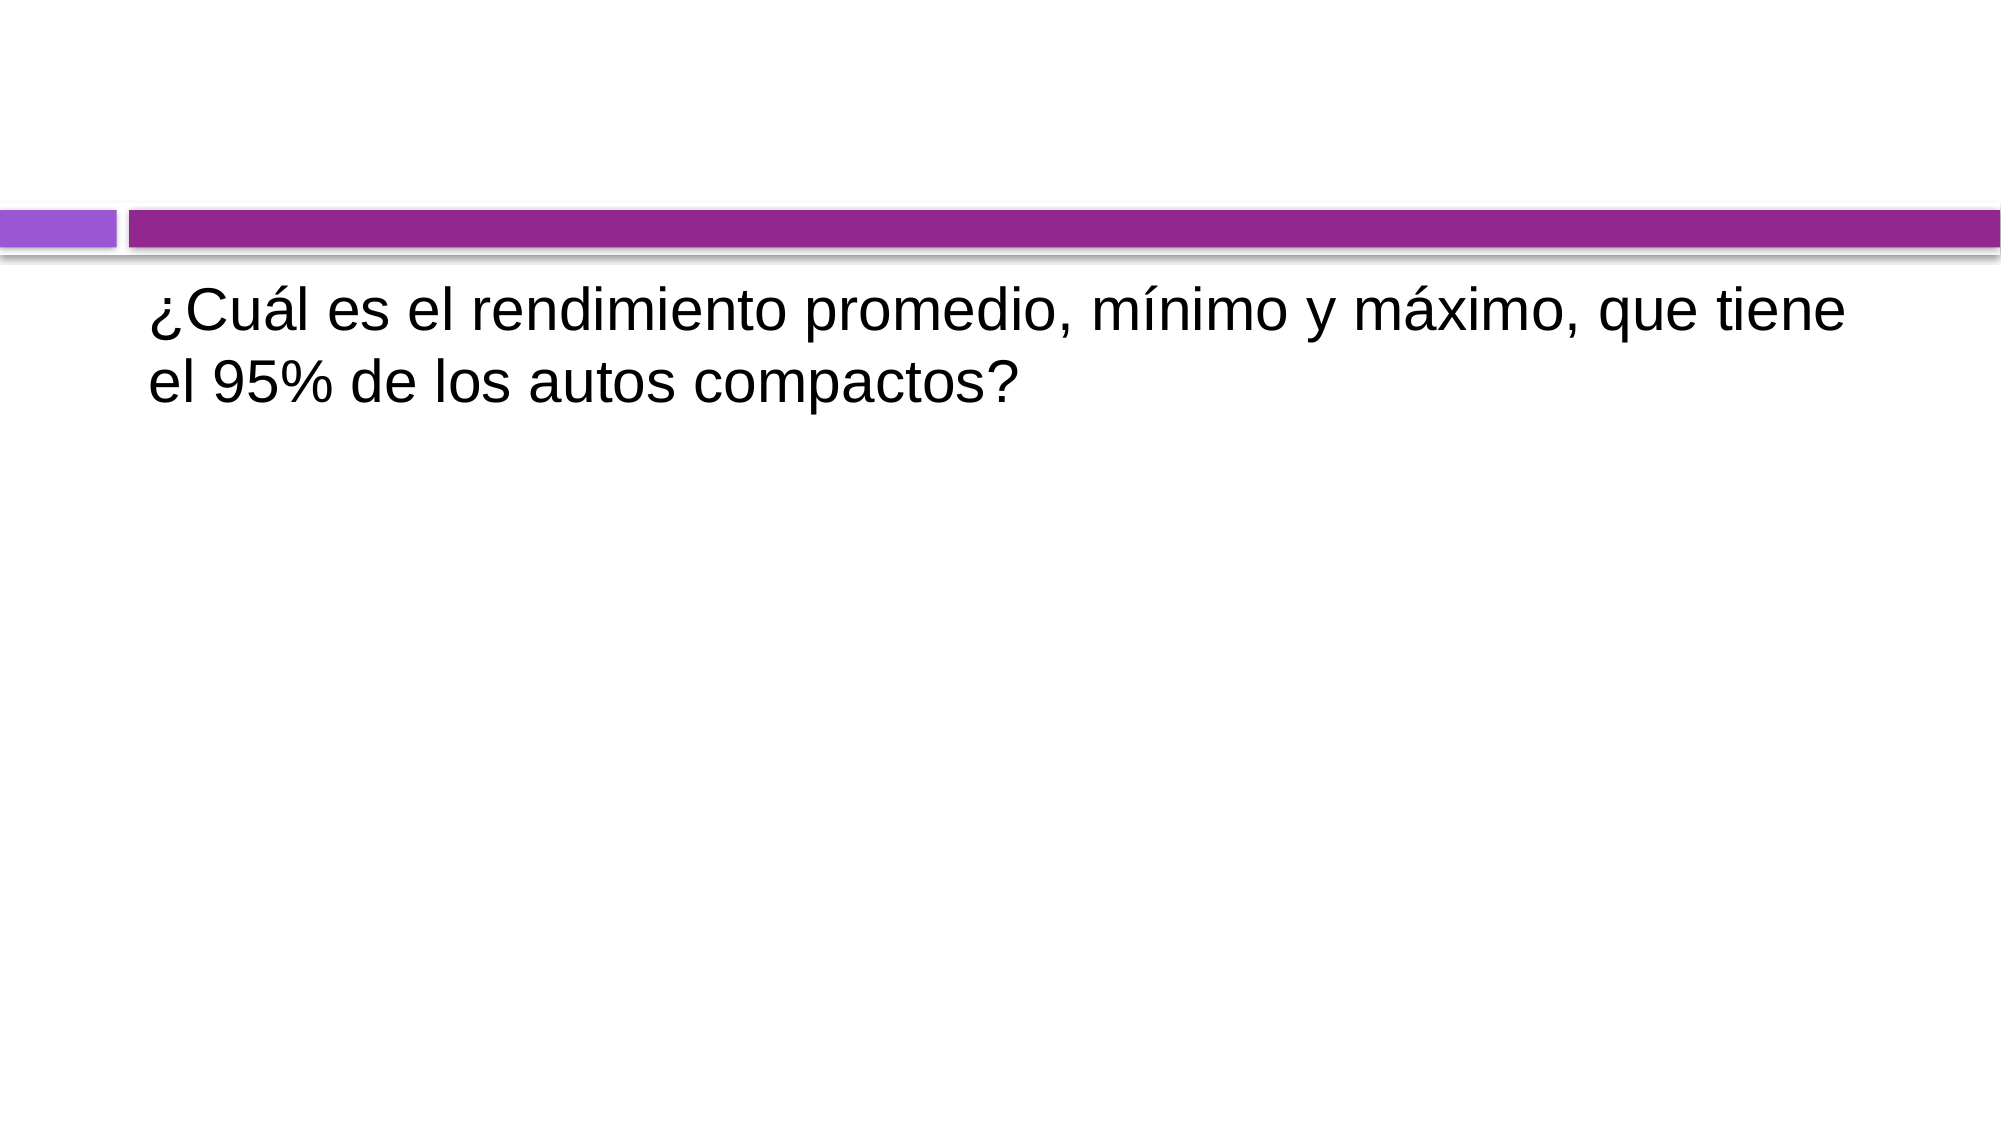

#
¿Cuál es el rendimiento promedio, mínimo y máximo, que tiene el 95% de los autos compactos?